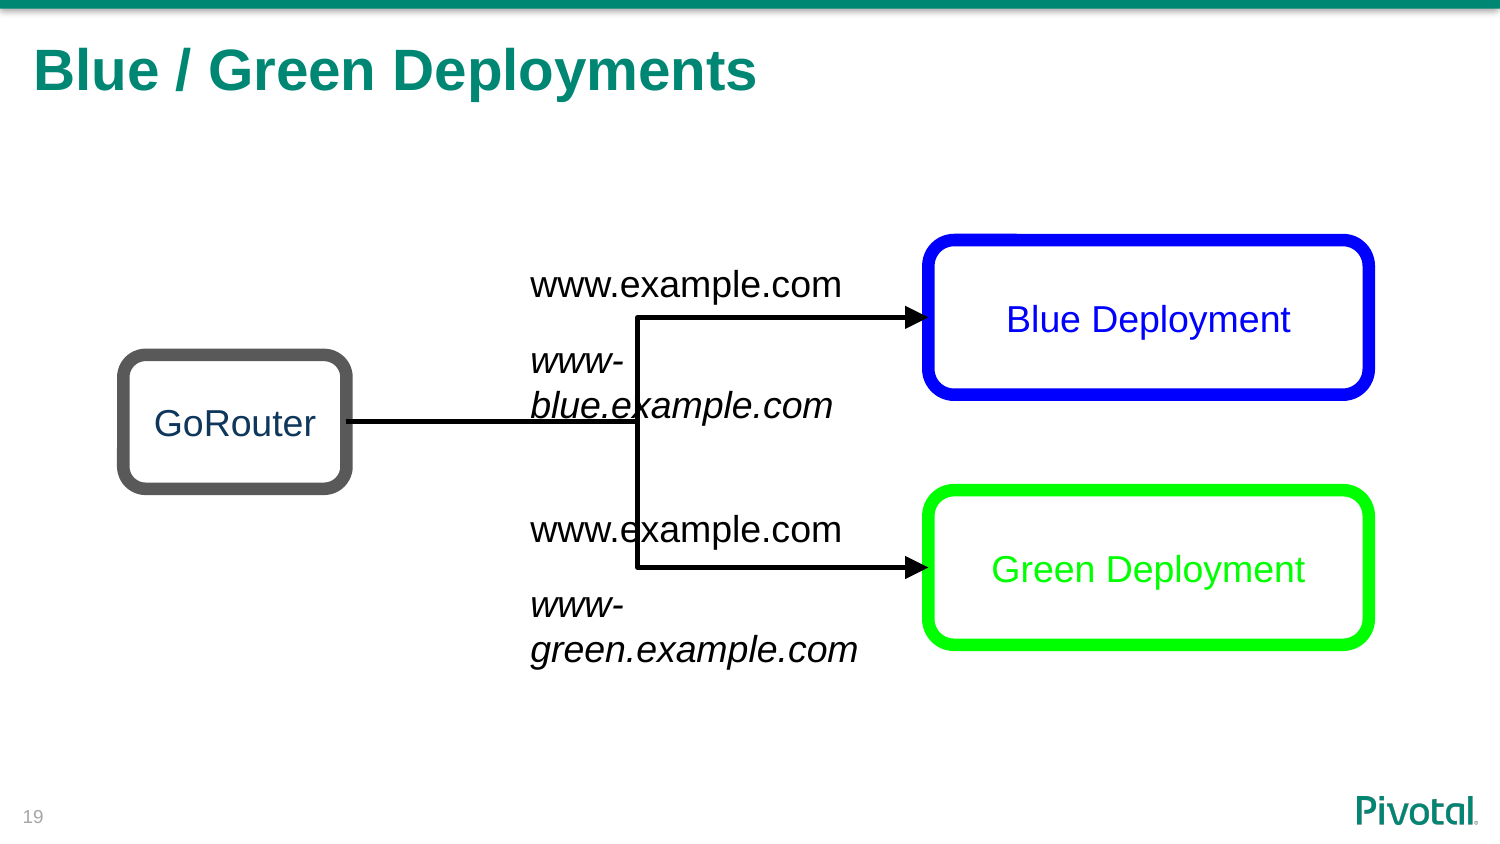

# Blue / Green Deployments

Blue Deployment
www.example.com
www-blue.example.com
GoRouter
www.example.com
Green Deployment
www-green.example.com
19